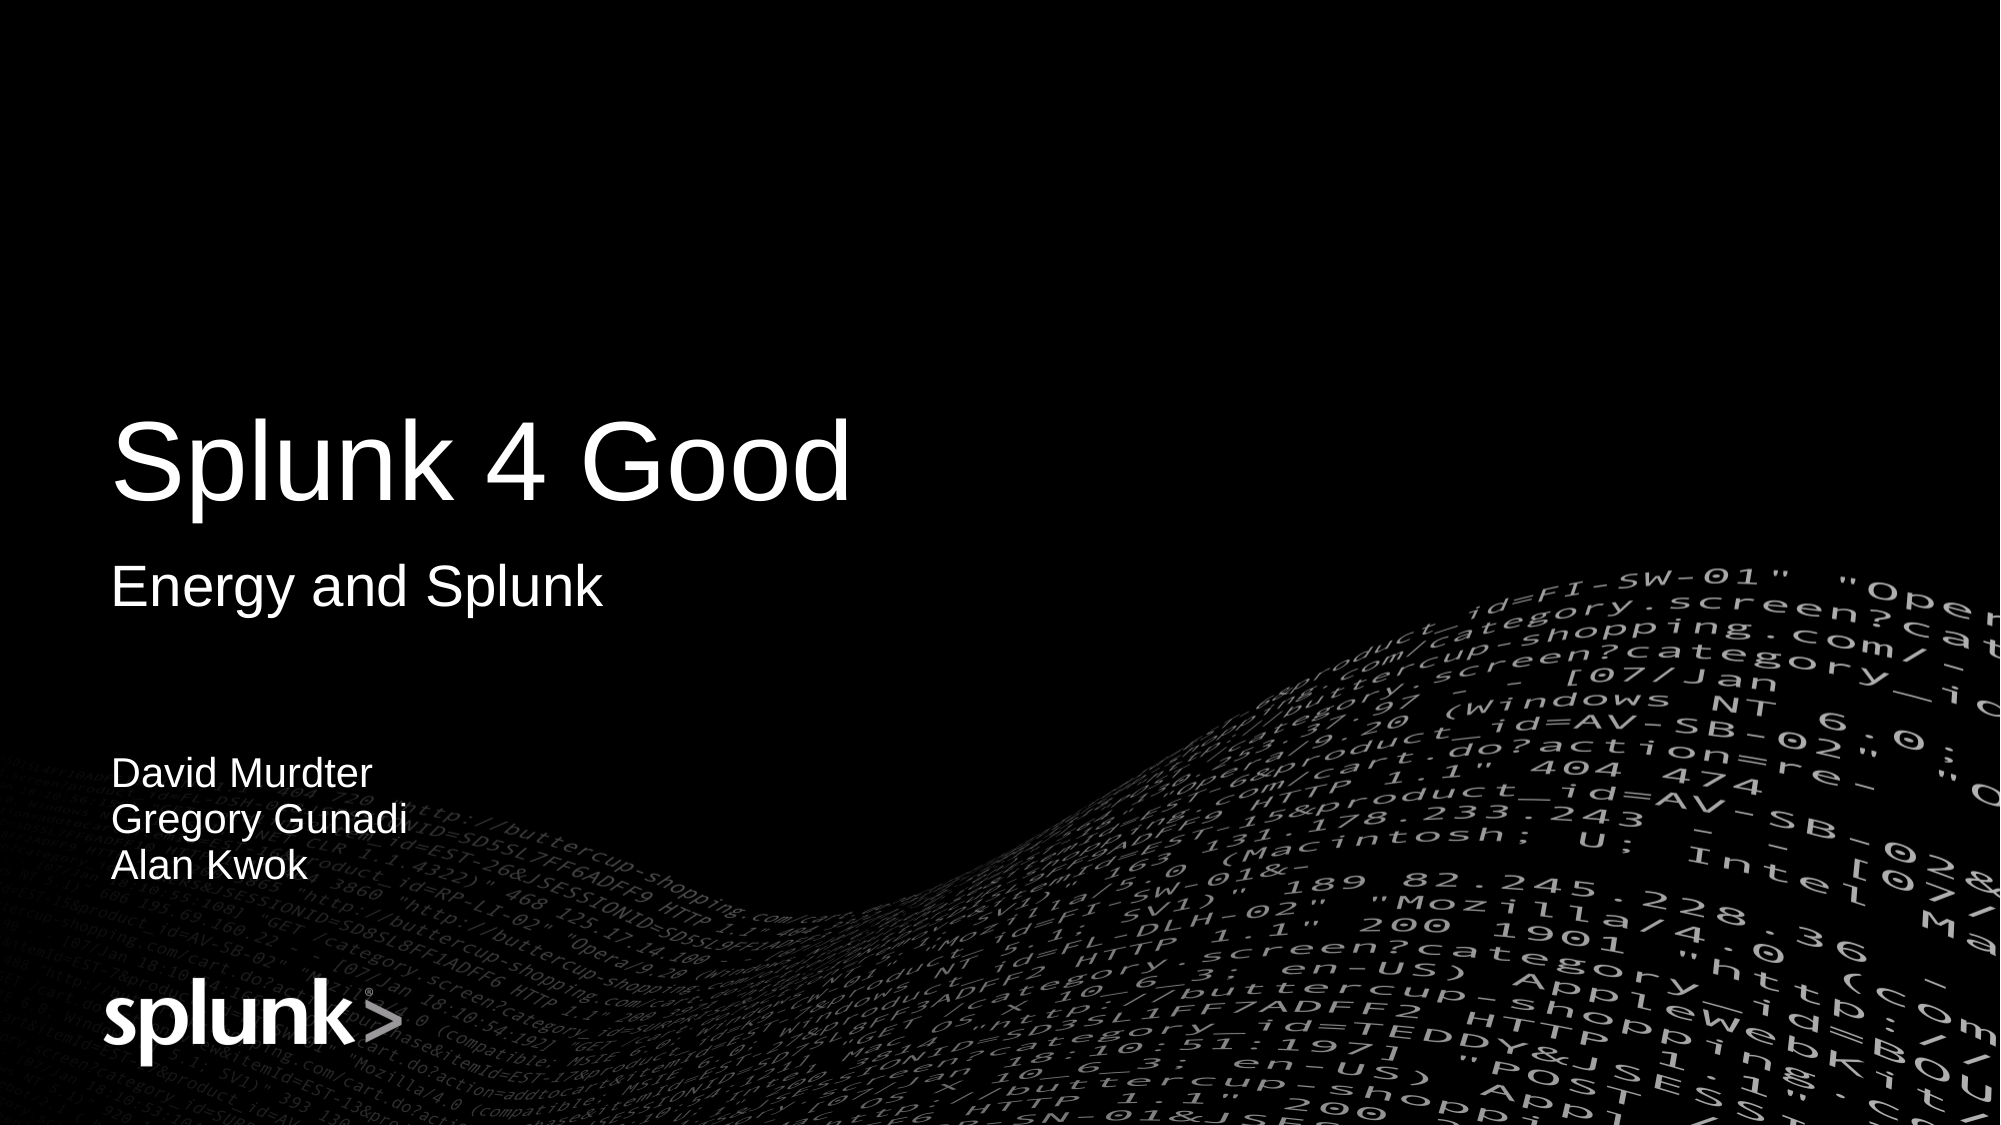

# Splunk 4 Good
Energy and Splunk
David Murdter
Gregory Gunadi
Alan Kwok